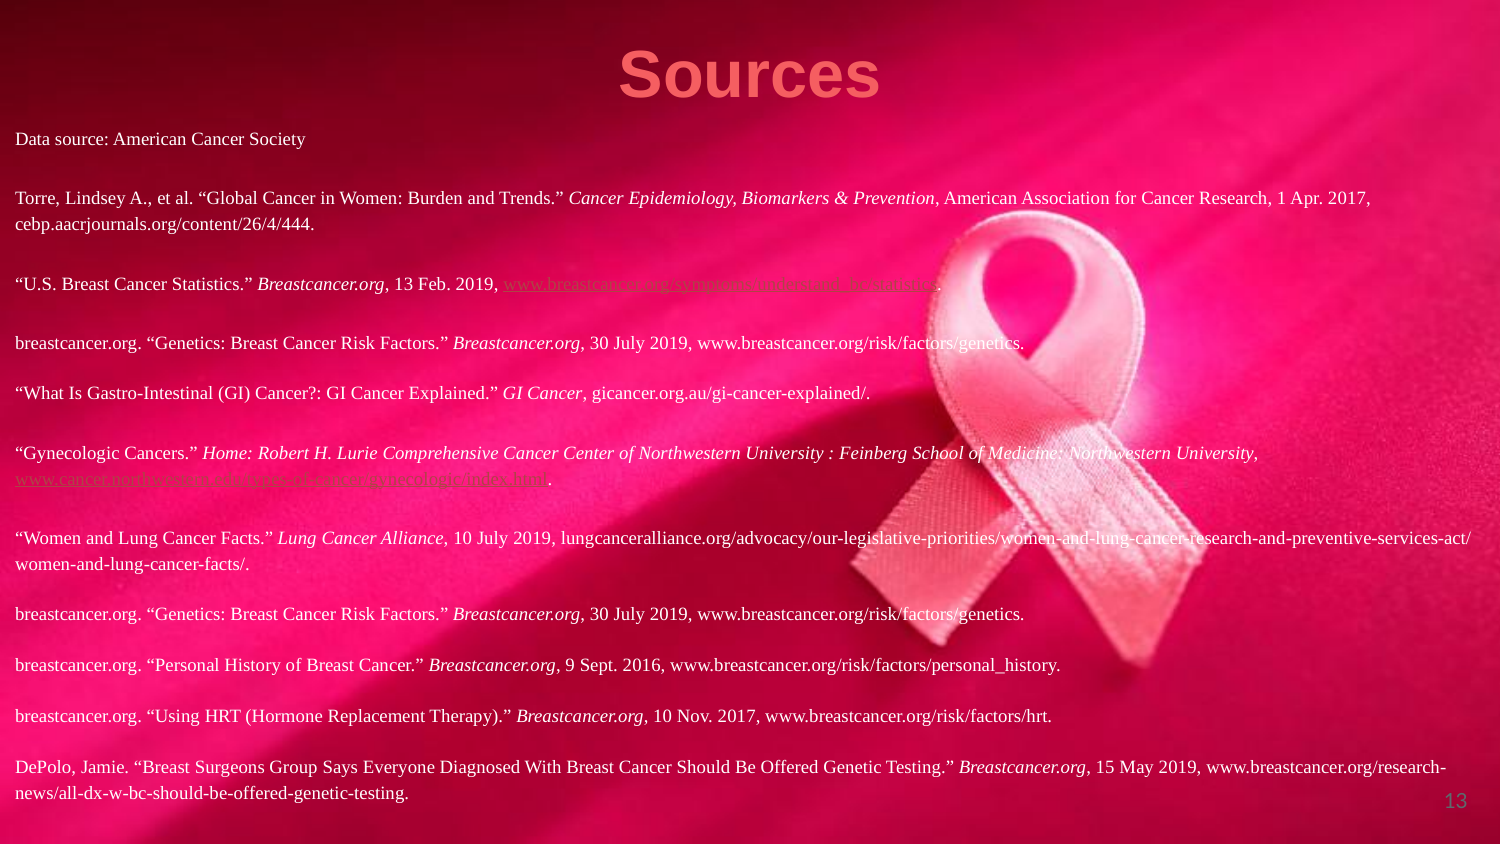

# Sources
Data source: American Cancer Society
Torre, Lindsey A., et al. “Global Cancer in Women: Burden and Trends.” Cancer Epidemiology, Biomarkers & Prevention, American Association for Cancer Research, 1 Apr. 2017, cebp.aacrjournals.org/content/26/4/444.
“U.S. Breast Cancer Statistics.” Breastcancer.org, 13 Feb. 2019, www.breastcancer.org/symptoms/understand_bc/statistics.
breastcancer.org. “Genetics: Breast Cancer Risk Factors.” Breastcancer.org, 30 July 2019, www.breastcancer.org/risk/factors/genetics.
“What Is Gastro-Intestinal (GI) Cancer?: GI Cancer Explained.” GI Cancer, gicancer.org.au/gi-cancer-explained/.
“Gynecologic Cancers.” Home: Robert H. Lurie Comprehensive Cancer Center of Northwestern University : Feinberg School of Medicine: Northwestern University, www.cancer.northwestern.edu/types-of-cancer/gynecologic/index.html.
“Women and Lung Cancer Facts.” Lung Cancer Alliance, 10 July 2019, lungcanceralliance.org/advocacy/our-legislative-priorities/women-and-lung-cancer-research-and-preventive-services-act/women-and-lung-cancer-facts/.
breastcancer.org. “Genetics: Breast Cancer Risk Factors.” Breastcancer.org, 30 July 2019, www.breastcancer.org/risk/factors/genetics.
breastcancer.org. “Personal History of Breast Cancer.” Breastcancer.org, 9 Sept. 2016, www.breastcancer.org/risk/factors/personal_history.
breastcancer.org. “Using HRT (Hormone Replacement Therapy).” Breastcancer.org, 10 Nov. 2017, www.breastcancer.org/risk/factors/hrt.
DePolo, Jamie. “Breast Surgeons Group Says Everyone Diagnosed With Breast Cancer Should Be Offered Genetic Testing.” Breastcancer.org, 15 May 2019, www.breastcancer.org/research-news/all-dx-w-bc-should-be-offered-genetic-testing.

13